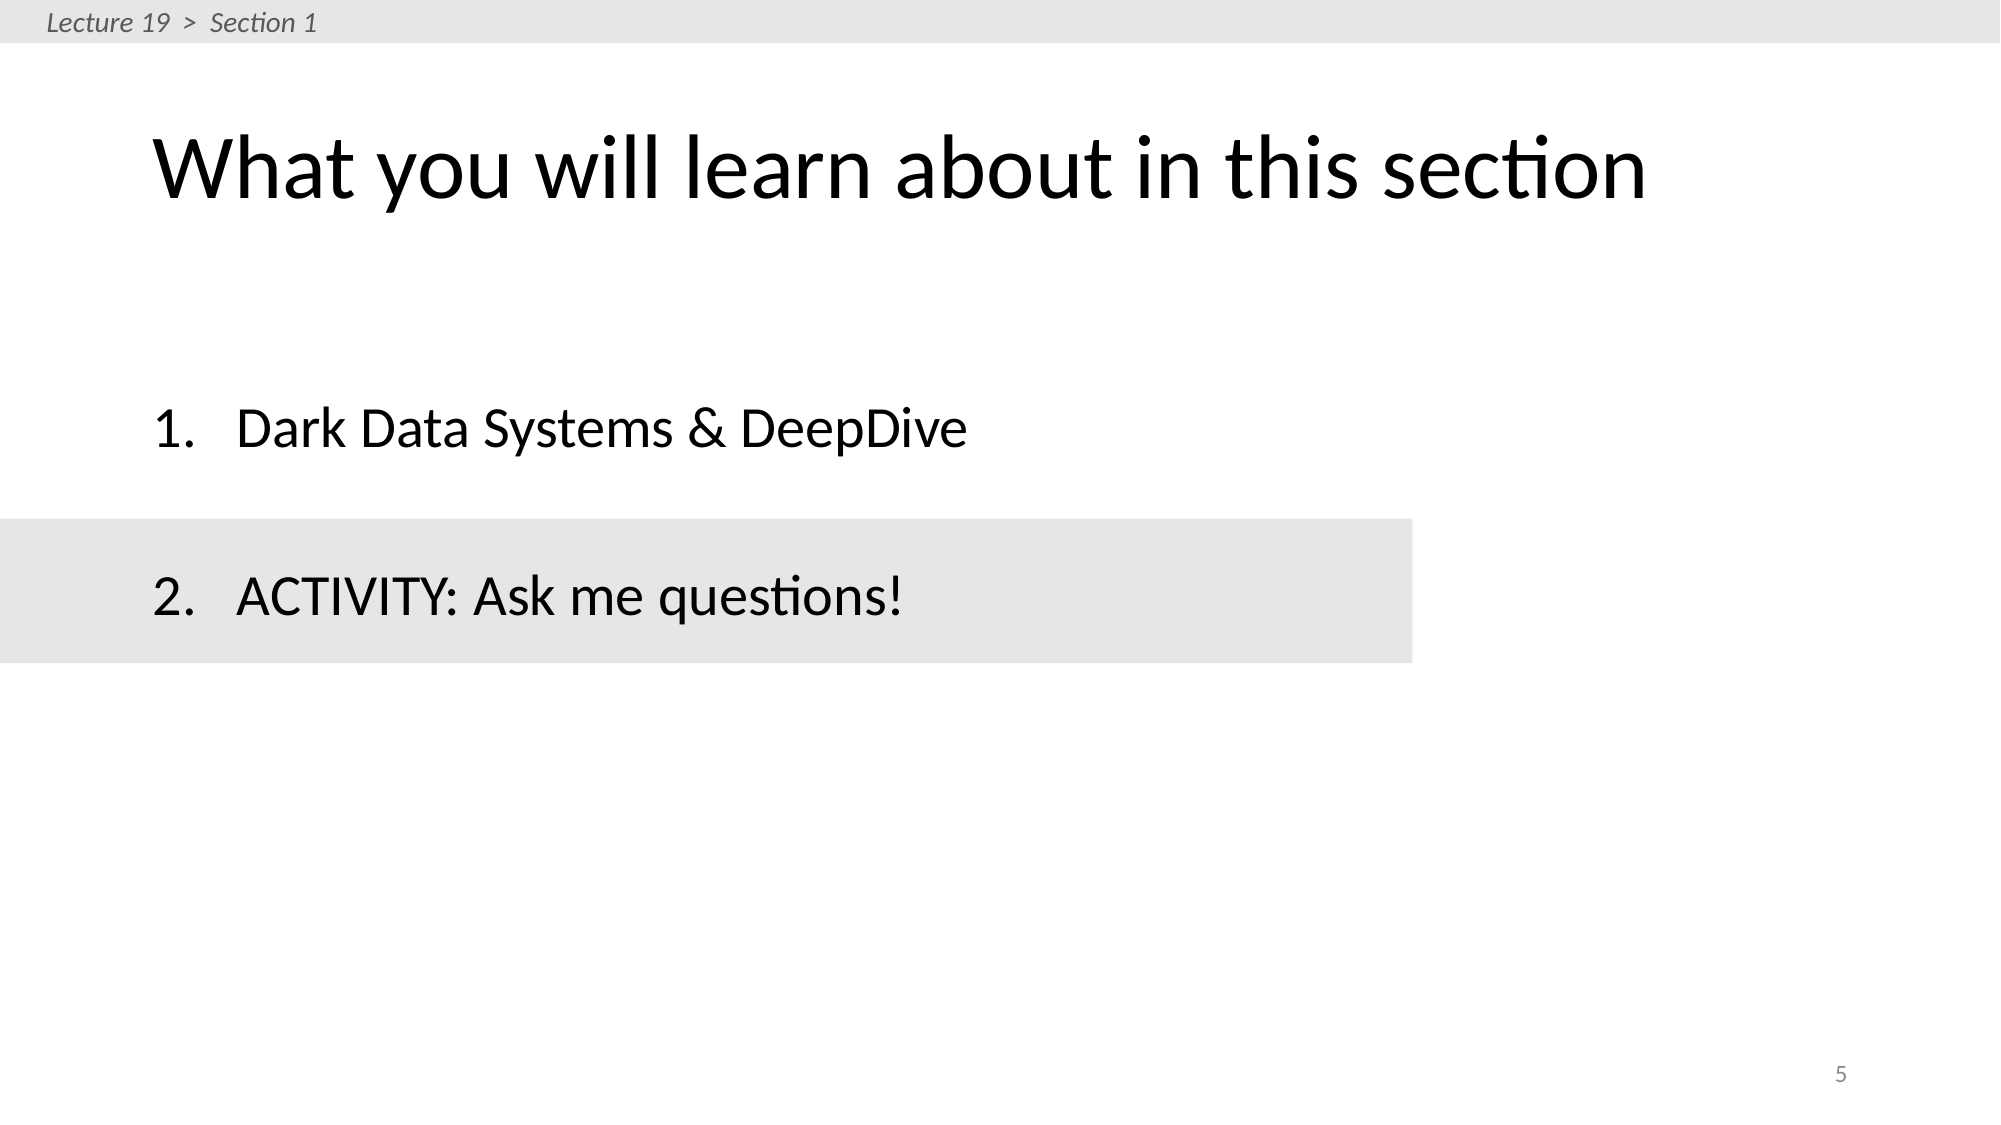

Lecture 19  >  Section 1
# What you will learn about in this section

Dark Data Systems & DeepDive

ACTIVITY: Ask me questions!

5